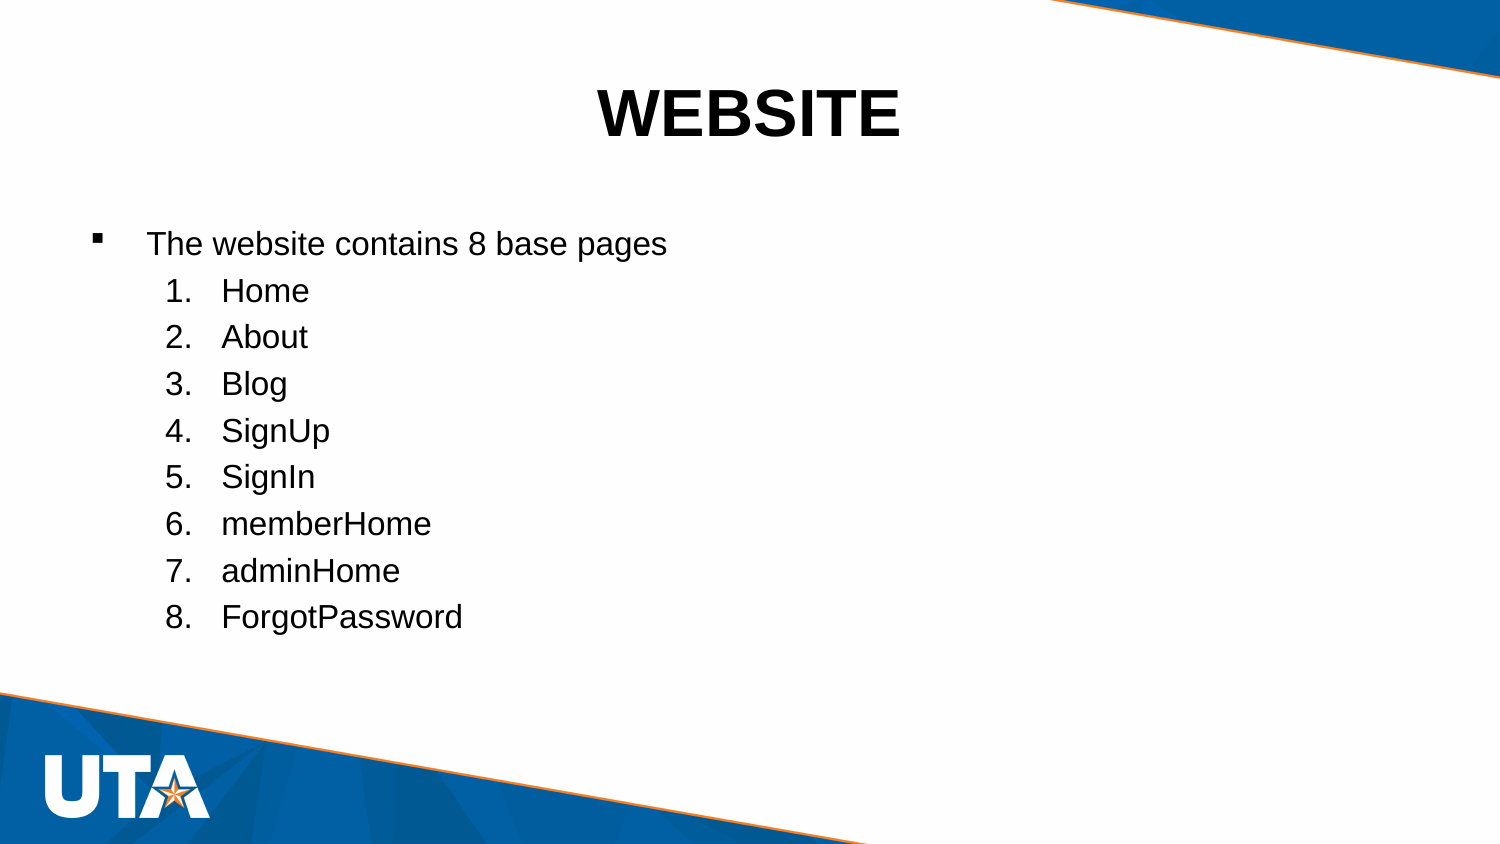

# WEBSITE
The website contains 8 base pages
Home
About
Blog
SignUp
SignIn
memberHome
adminHome
ForgotPassword